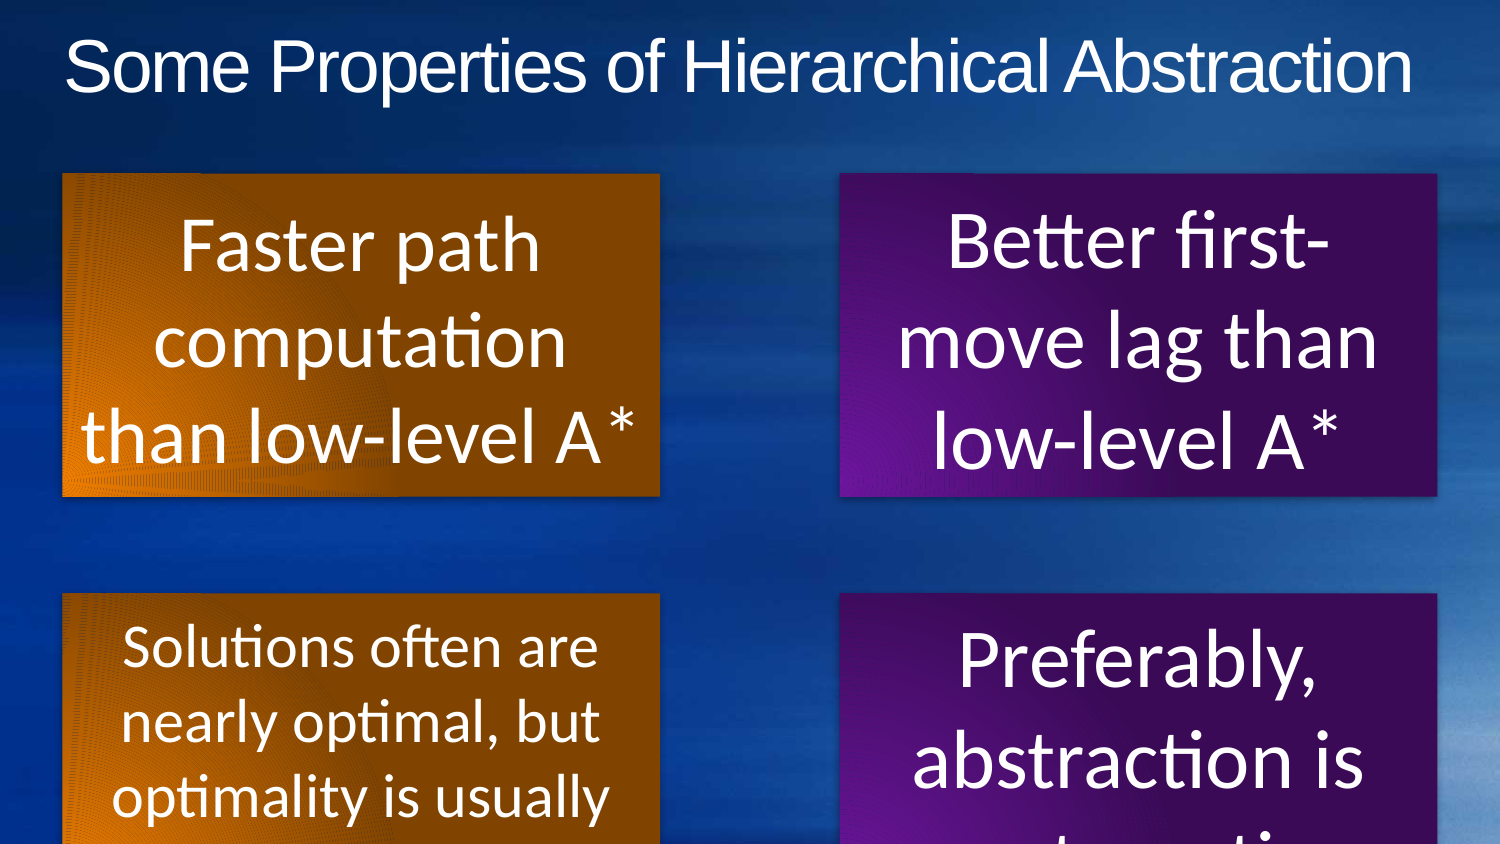

# Some Properties of Hierarchical Abstraction
Faster path computation than low-level A*
Better first-move lag than low-level A*